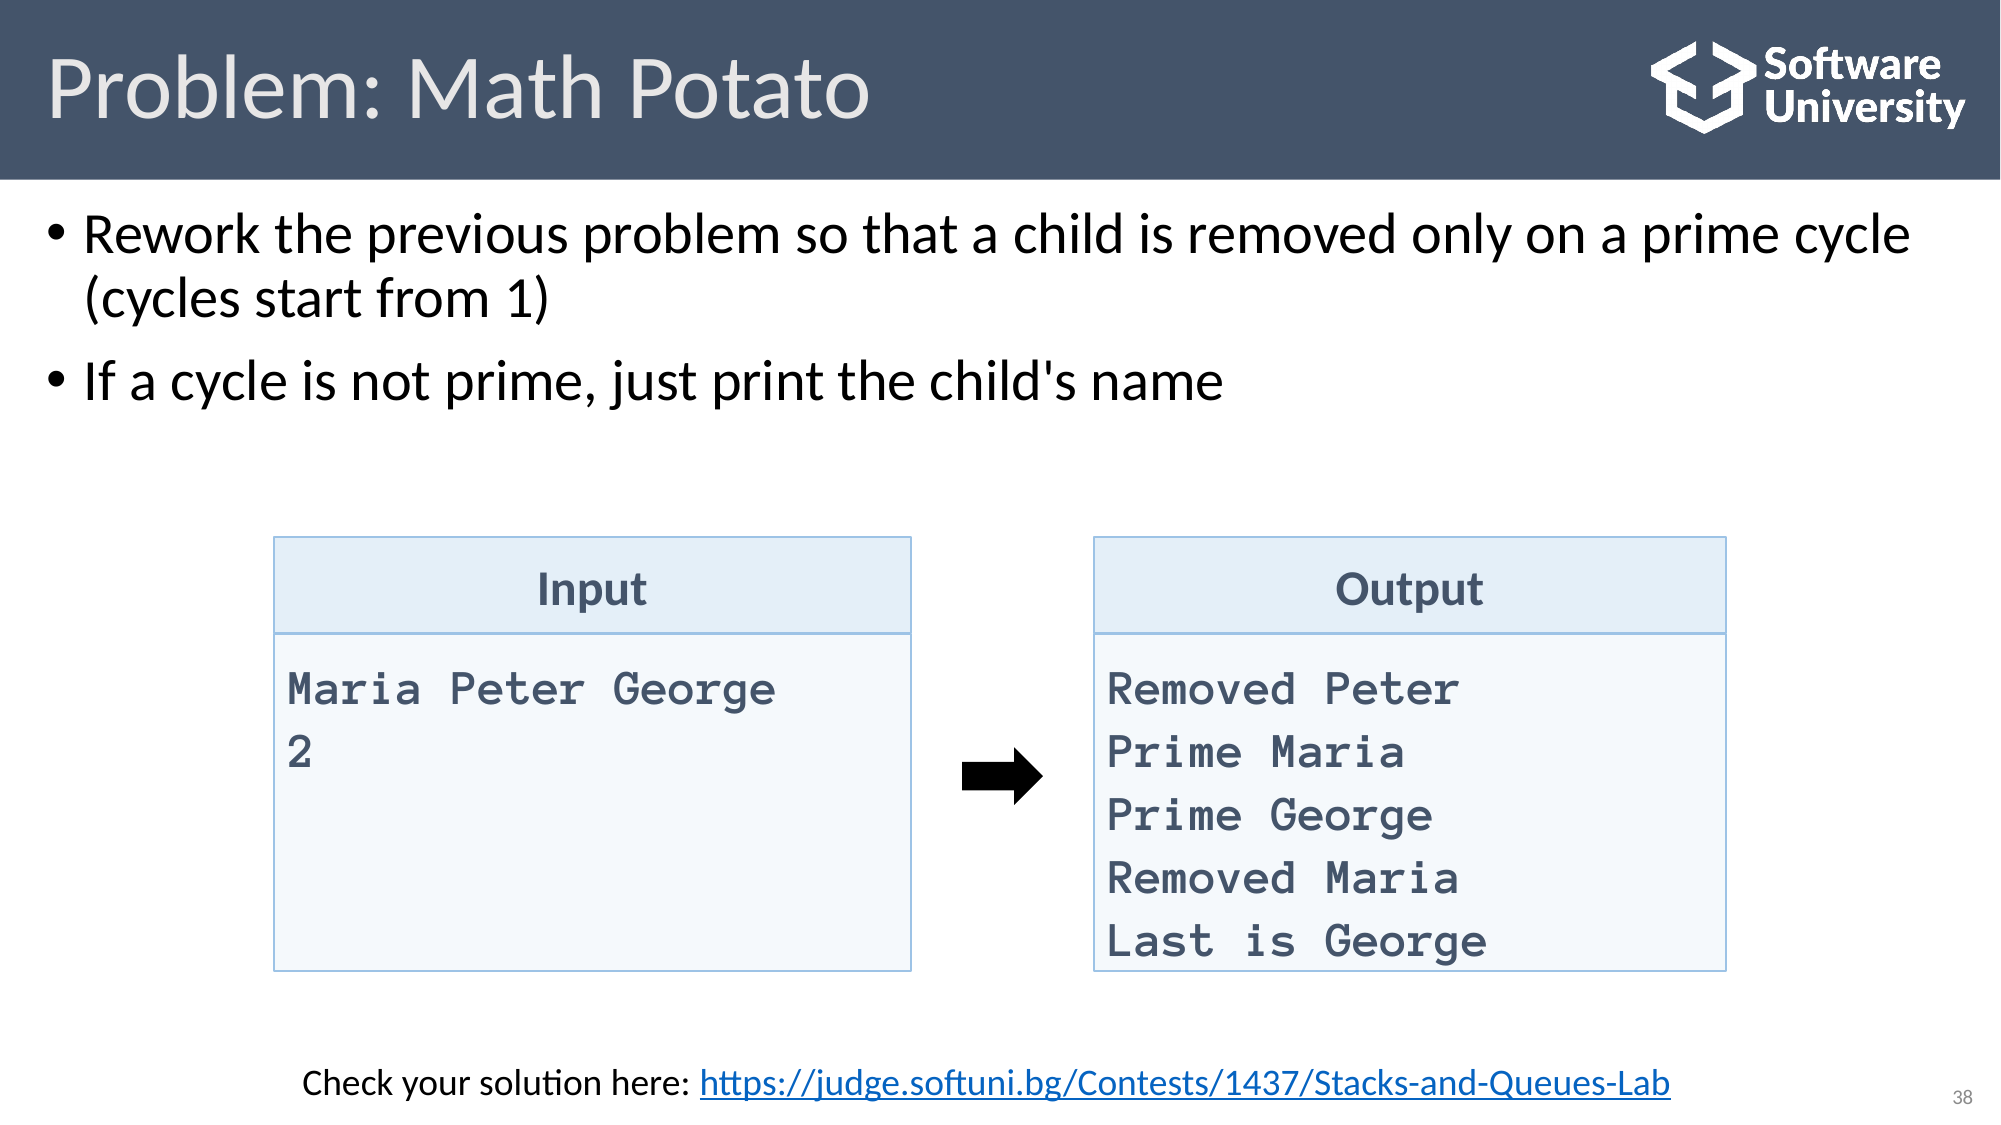

# Problem: Math Potato
Rework the previous problem so that a child is removed only on a prime cycle (cycles start from 1)
If a cycle is not prime, just print the child's name
Input
Maria Peter George
2
Output
Removed Peter
Prime Maria
Prime George
Removed Maria
Last is George

Check your solution here: https://judge.softuni.bg/Contests/1437/Stacks-and-Queues-Lab
38